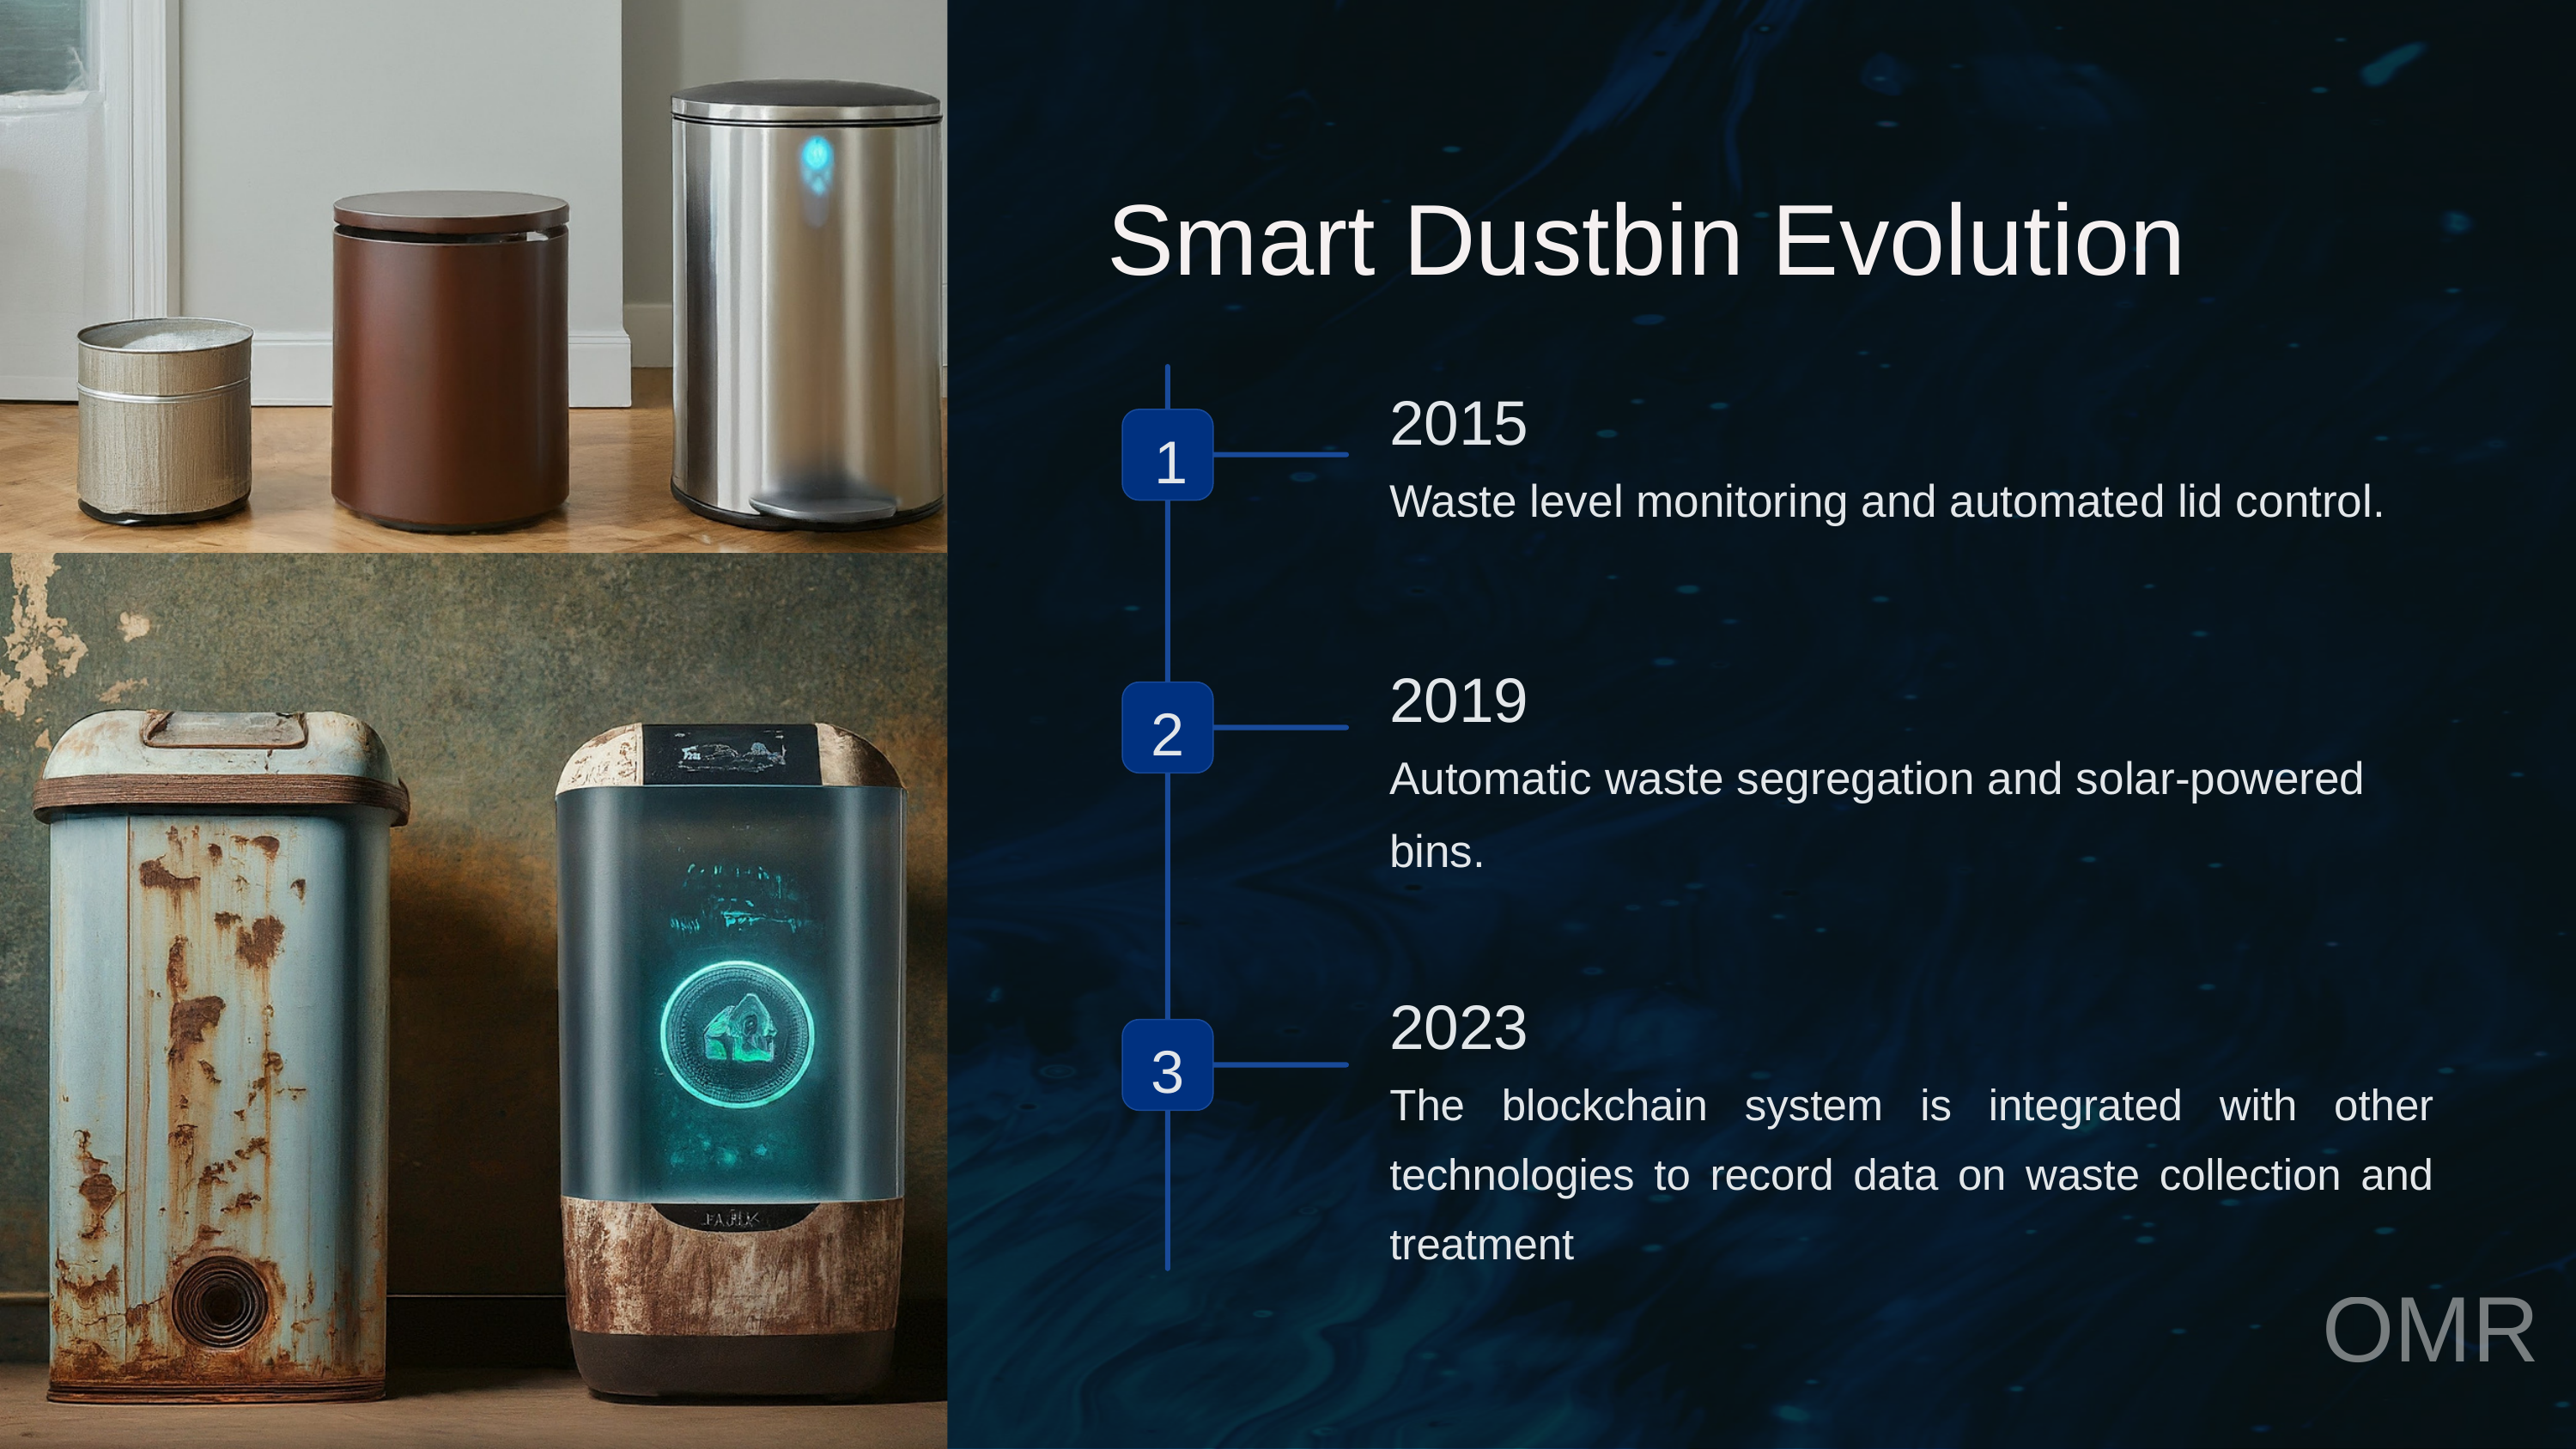

Smart Dustbin Evolution

2015

1

Waste level monitoring and automated lid control.

2019

2

Automatic waste segregation and solar-powered bins.
2023

3
The blockchain system is integrated with other technologies to record data on waste collection and treatment

OMR